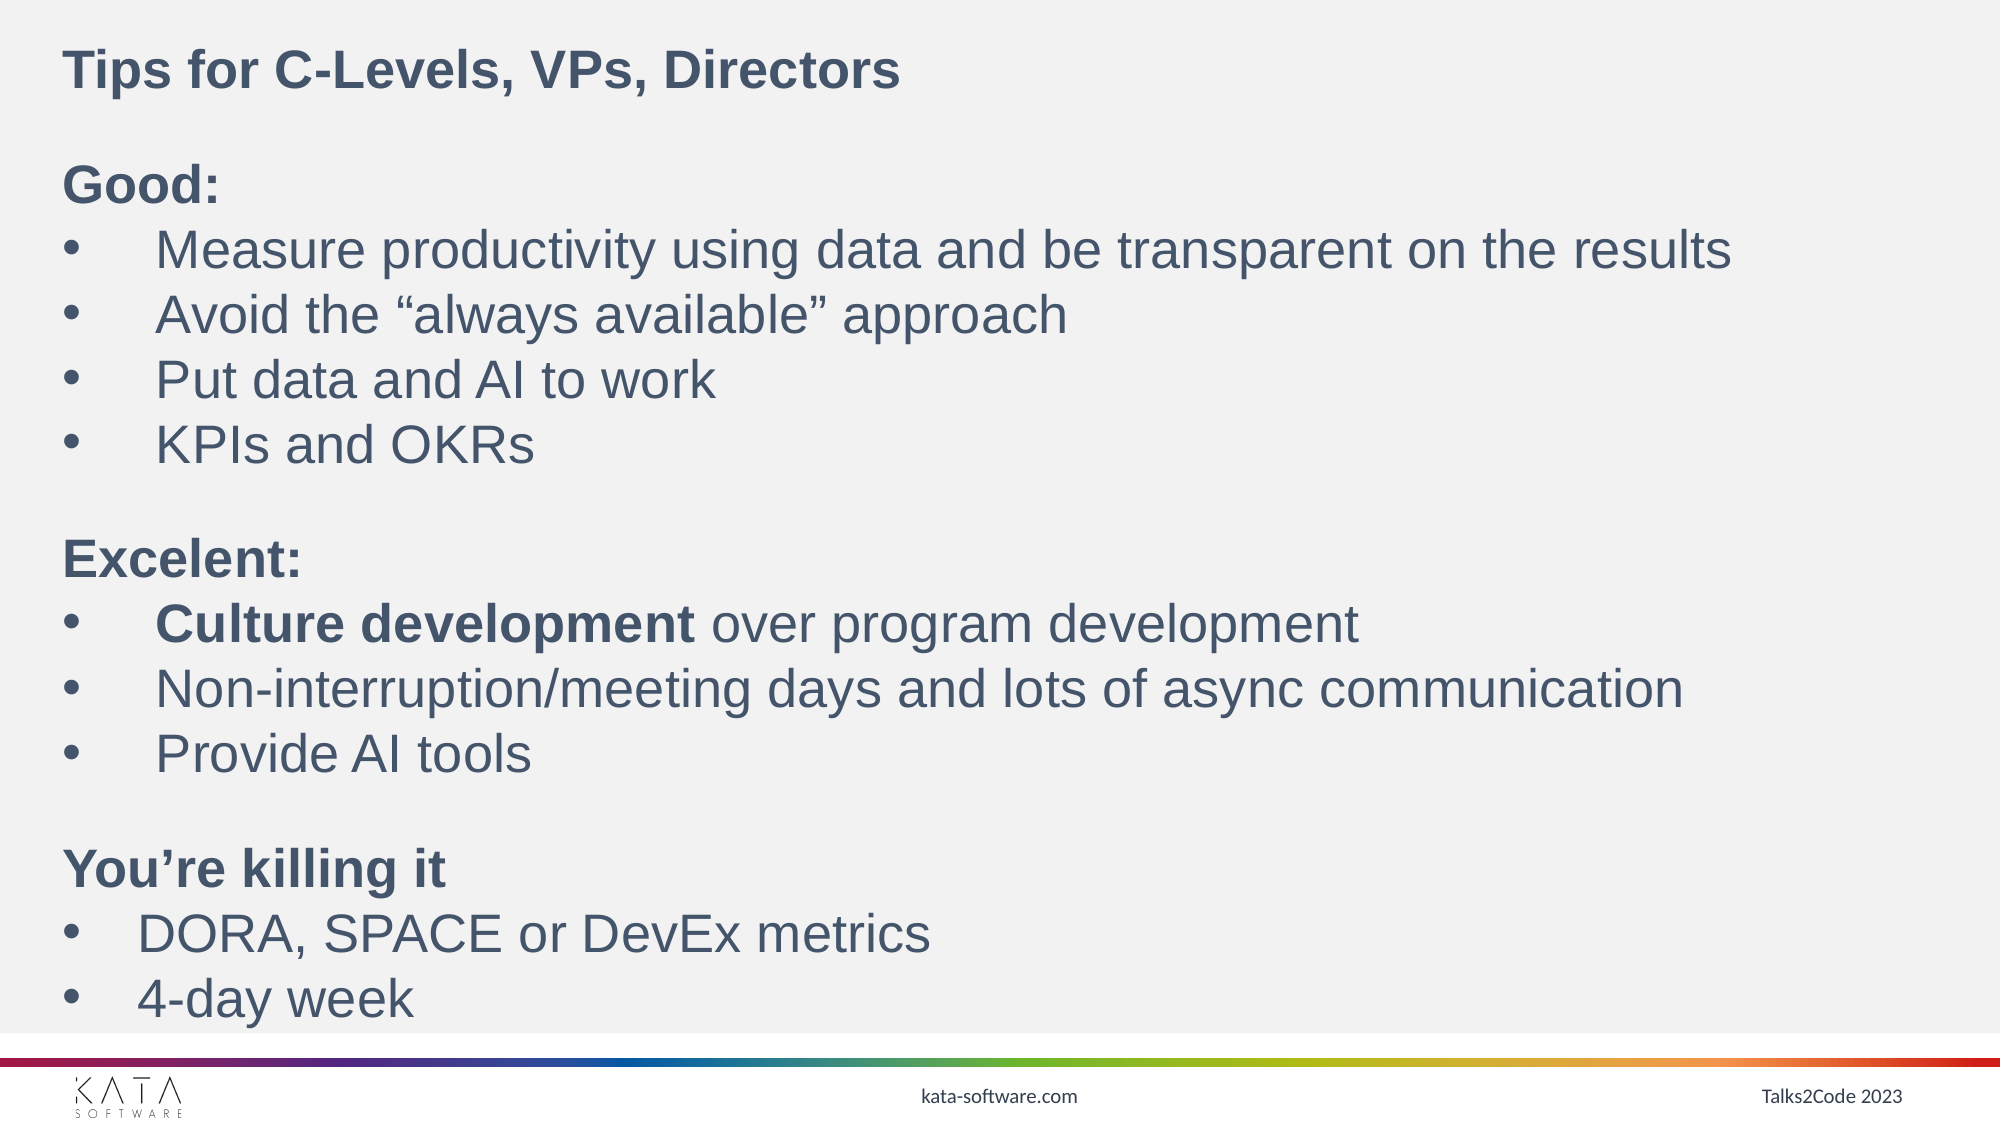

Tips for C-Levels, VPs, Directors

Good:
Measure productivity using data and be transparent on the results
Avoid the “always available” approach
Put data and AI to work
KPIs and OKRs

Excelent:
Culture development over program development
Non-interruption/meeting days and lots of async communication
Provide AI tools

You’re killing it
DORA, SPACE or DevEx metrics
4-day week